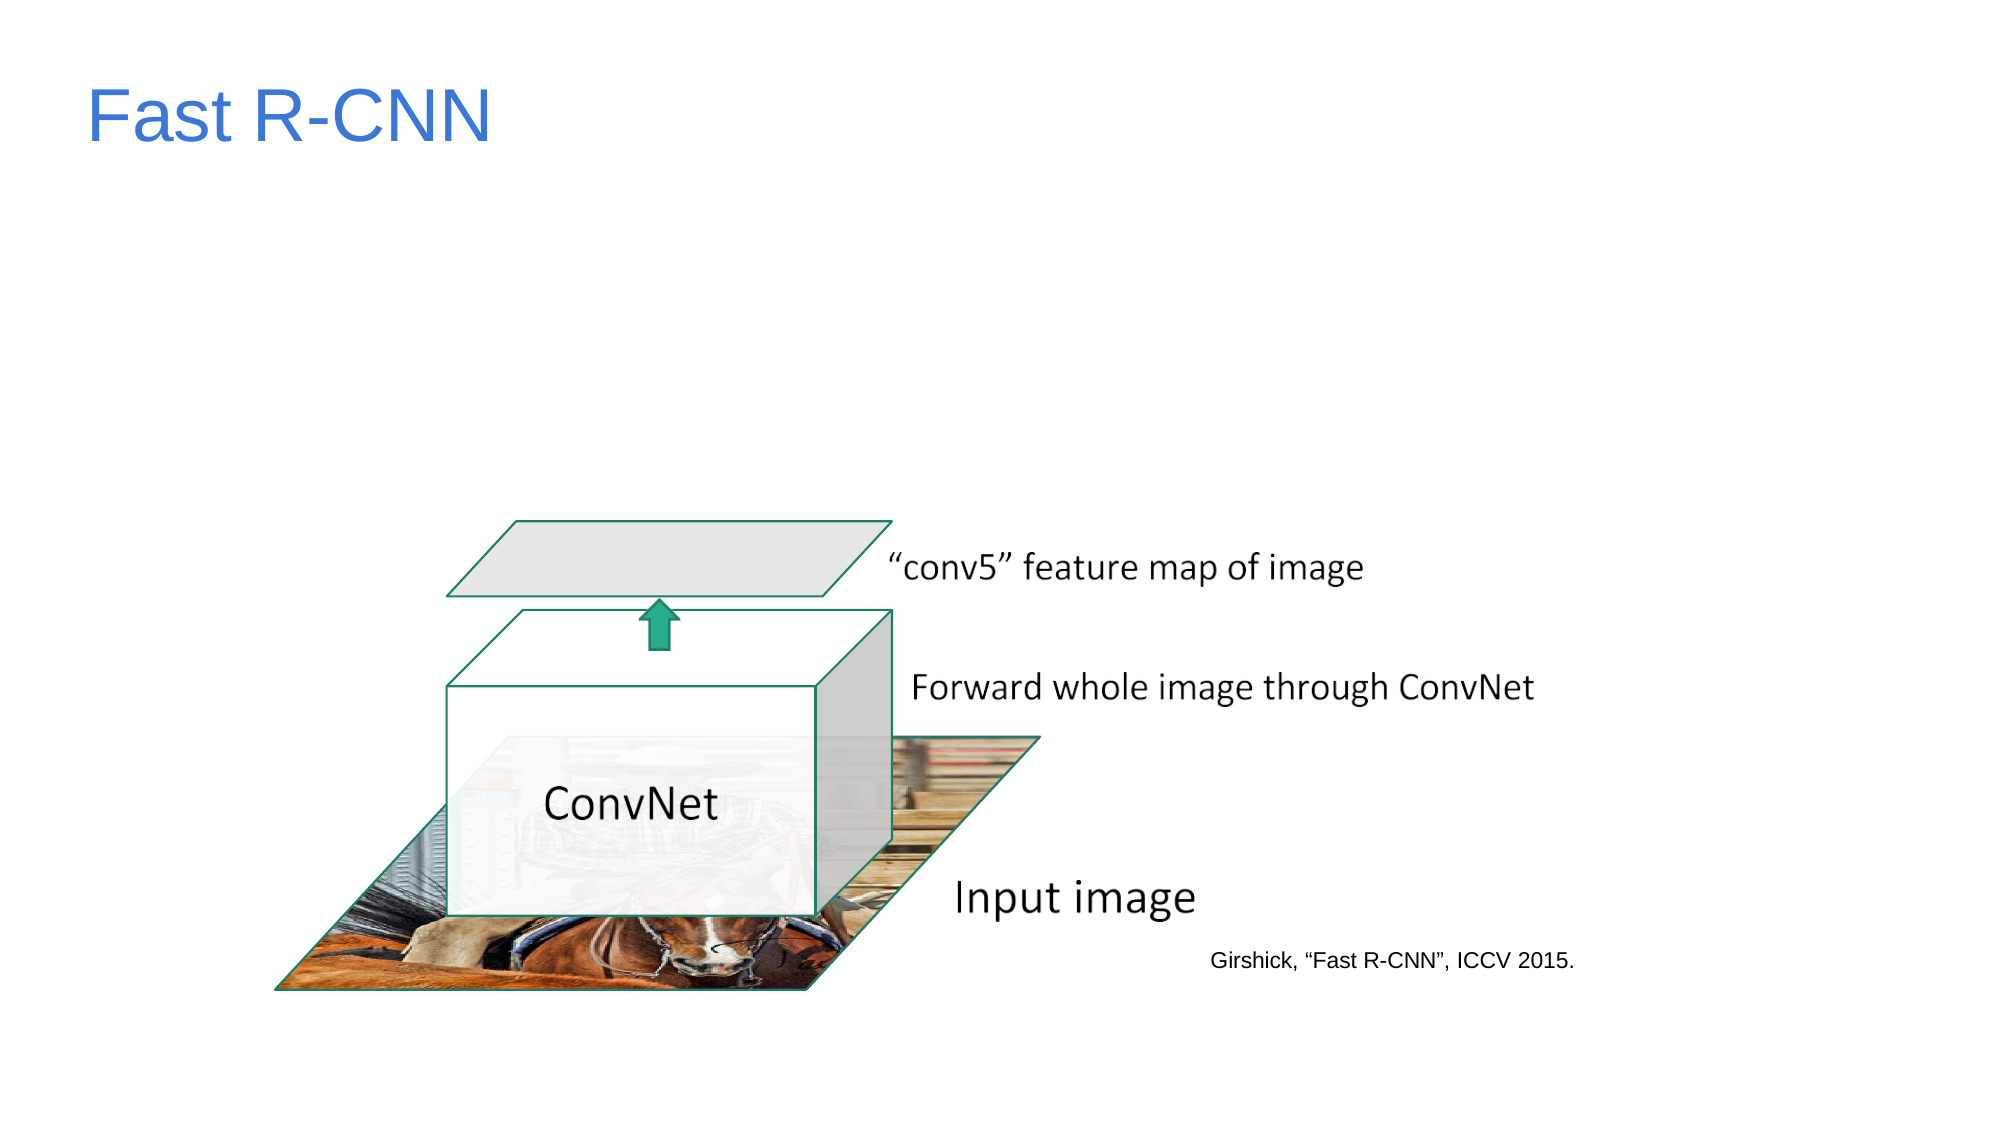

# Fast R-CNN

Girshick, “Fast R-CNN”, ICCV 2015.
May 10, 2017
Lecture 11 -
173